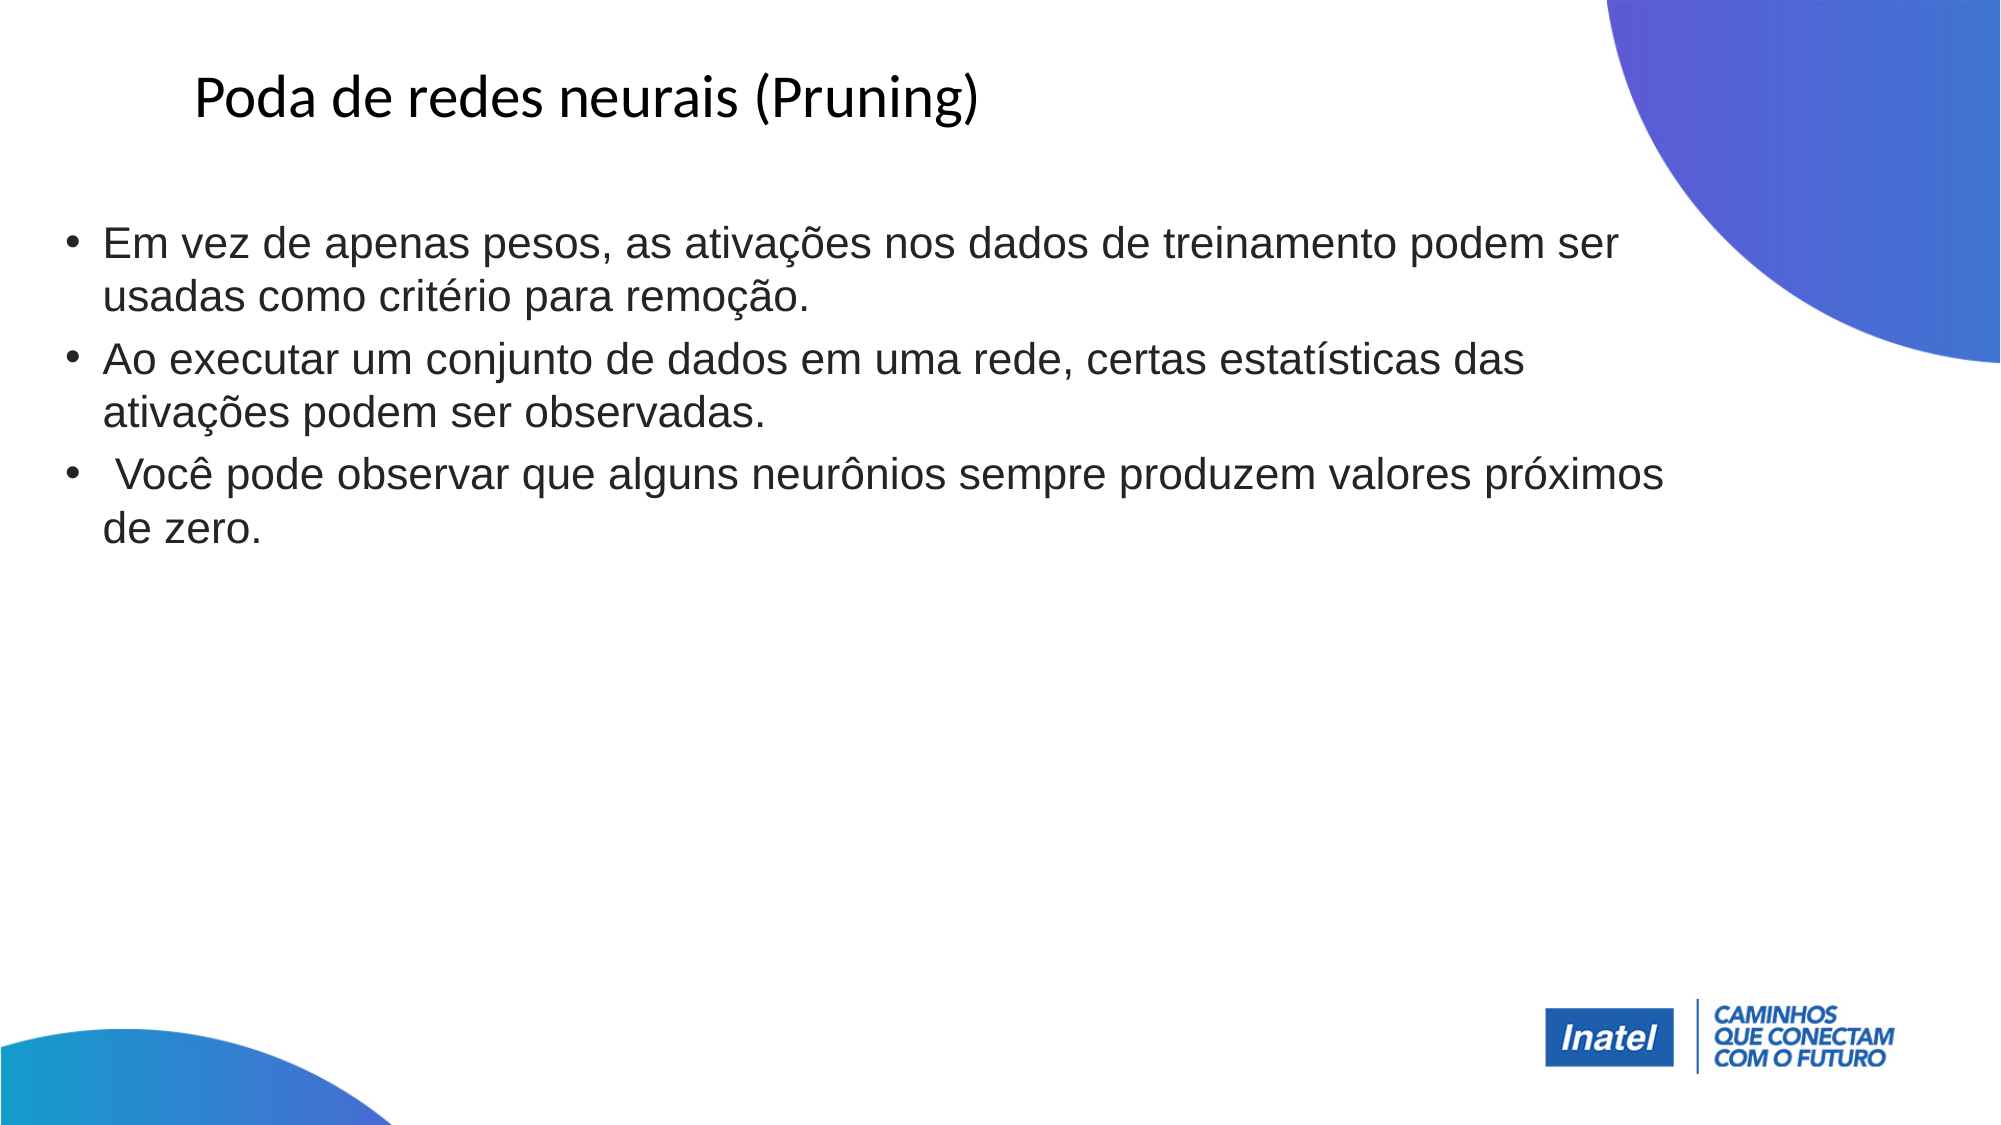

# Poda de redes neurais (Pruning)
Em vez de apenas pesos, as ativações nos dados de treinamento podem ser usadas como critério para remoção.
Ao executar um conjunto de dados em uma rede, certas estatísticas das ativações podem ser observadas.
 Você pode observar que alguns neurônios sempre produzem valores próximos de zero.